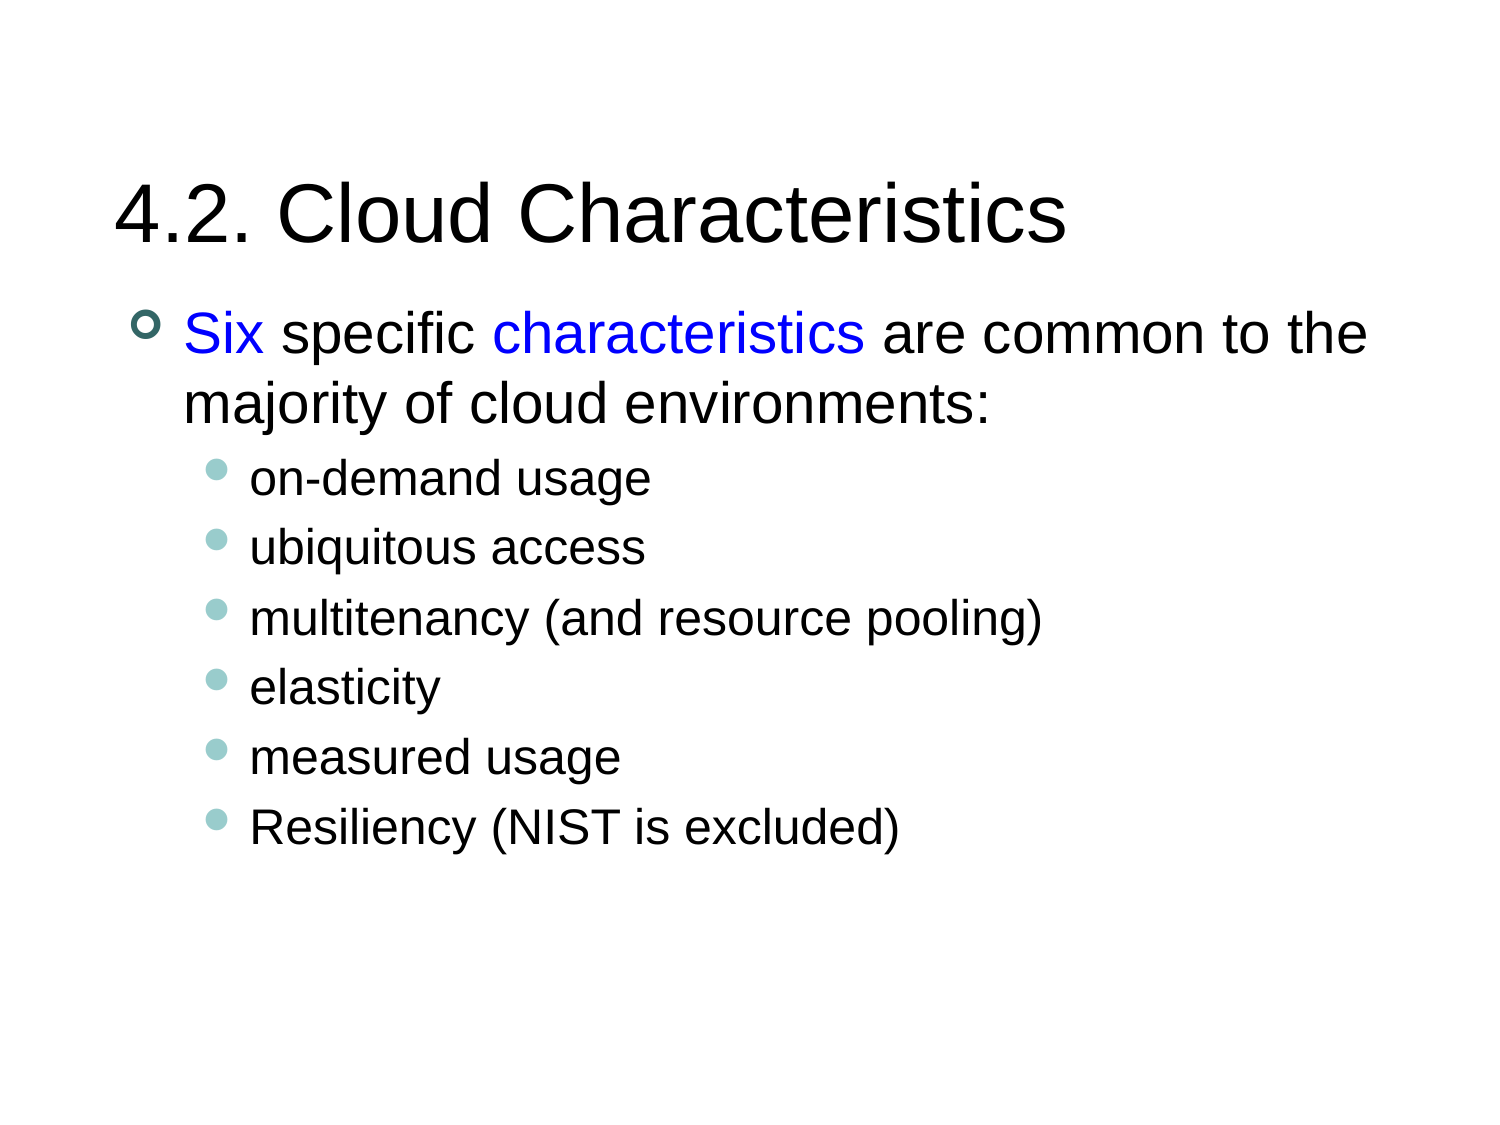

# 4.2. Cloud Characteristics
Six specific characteristics are common to the majority of cloud environments:
on-demand usage
ubiquitous access
multitenancy (and resource pooling)
elasticity
measured usage
Resiliency (NIST is excluded)